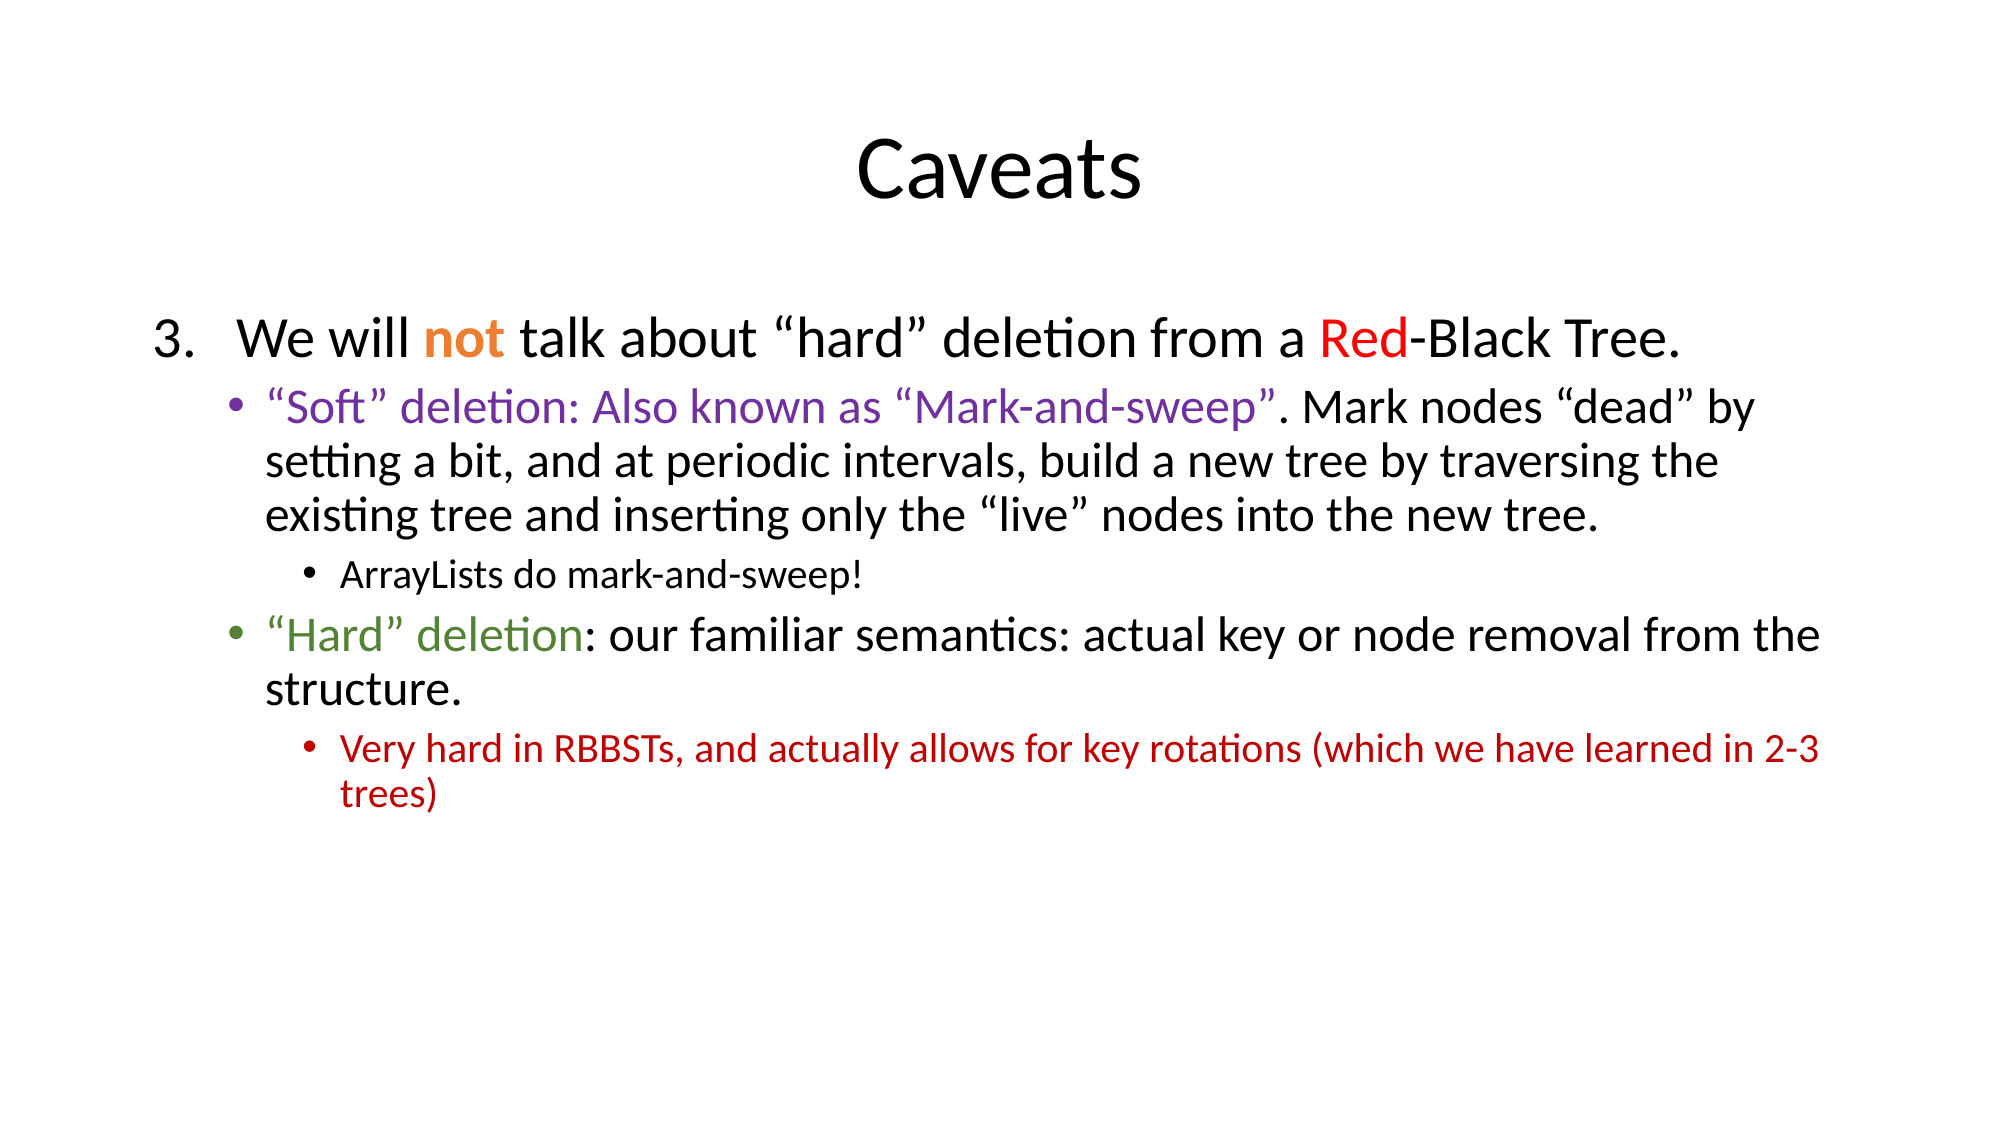

# Caveats
We will not talk about “hard” deletion from a Red-Black Tree.
“Soft” deletion: Also known as “Mark-and-sweep”. Mark nodes “dead” by setting a bit, and at periodic intervals, build a new tree by traversing the existing tree and inserting only the “live” nodes into the new tree.
ArrayLists do mark-and-sweep!
“Hard” deletion: our familiar semantics: actual key or node removal from the structure.
Very hard in RBBSTs, and actually allows for key rotations (which we have learned in 2-3 trees)